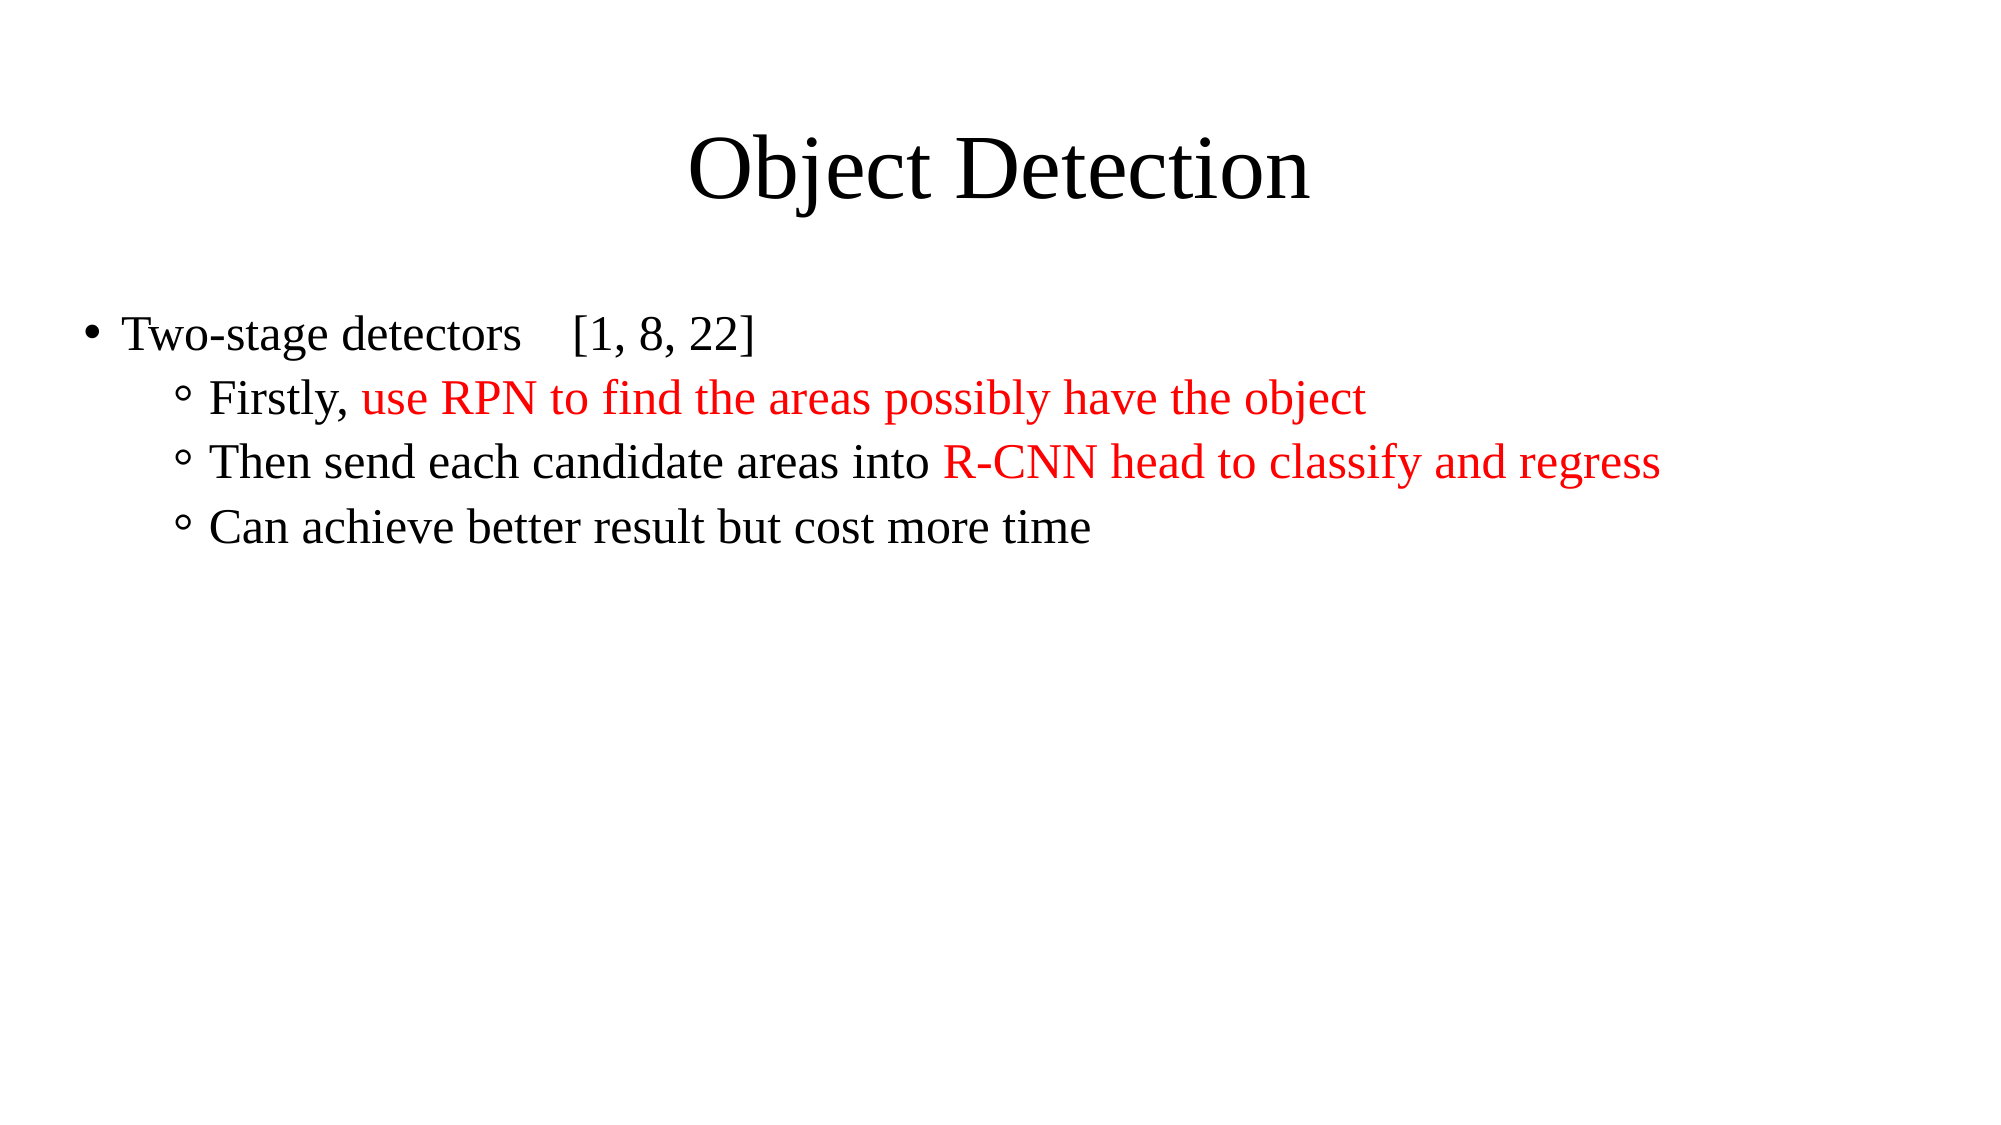

# Object Detection
Two-stage detectors    [1, 8, 22]
Firstly, use RPN to find the areas possibly have the object
Then send each candidate areas into R-CNN head to classify and regress
Can achieve better result but cost more time